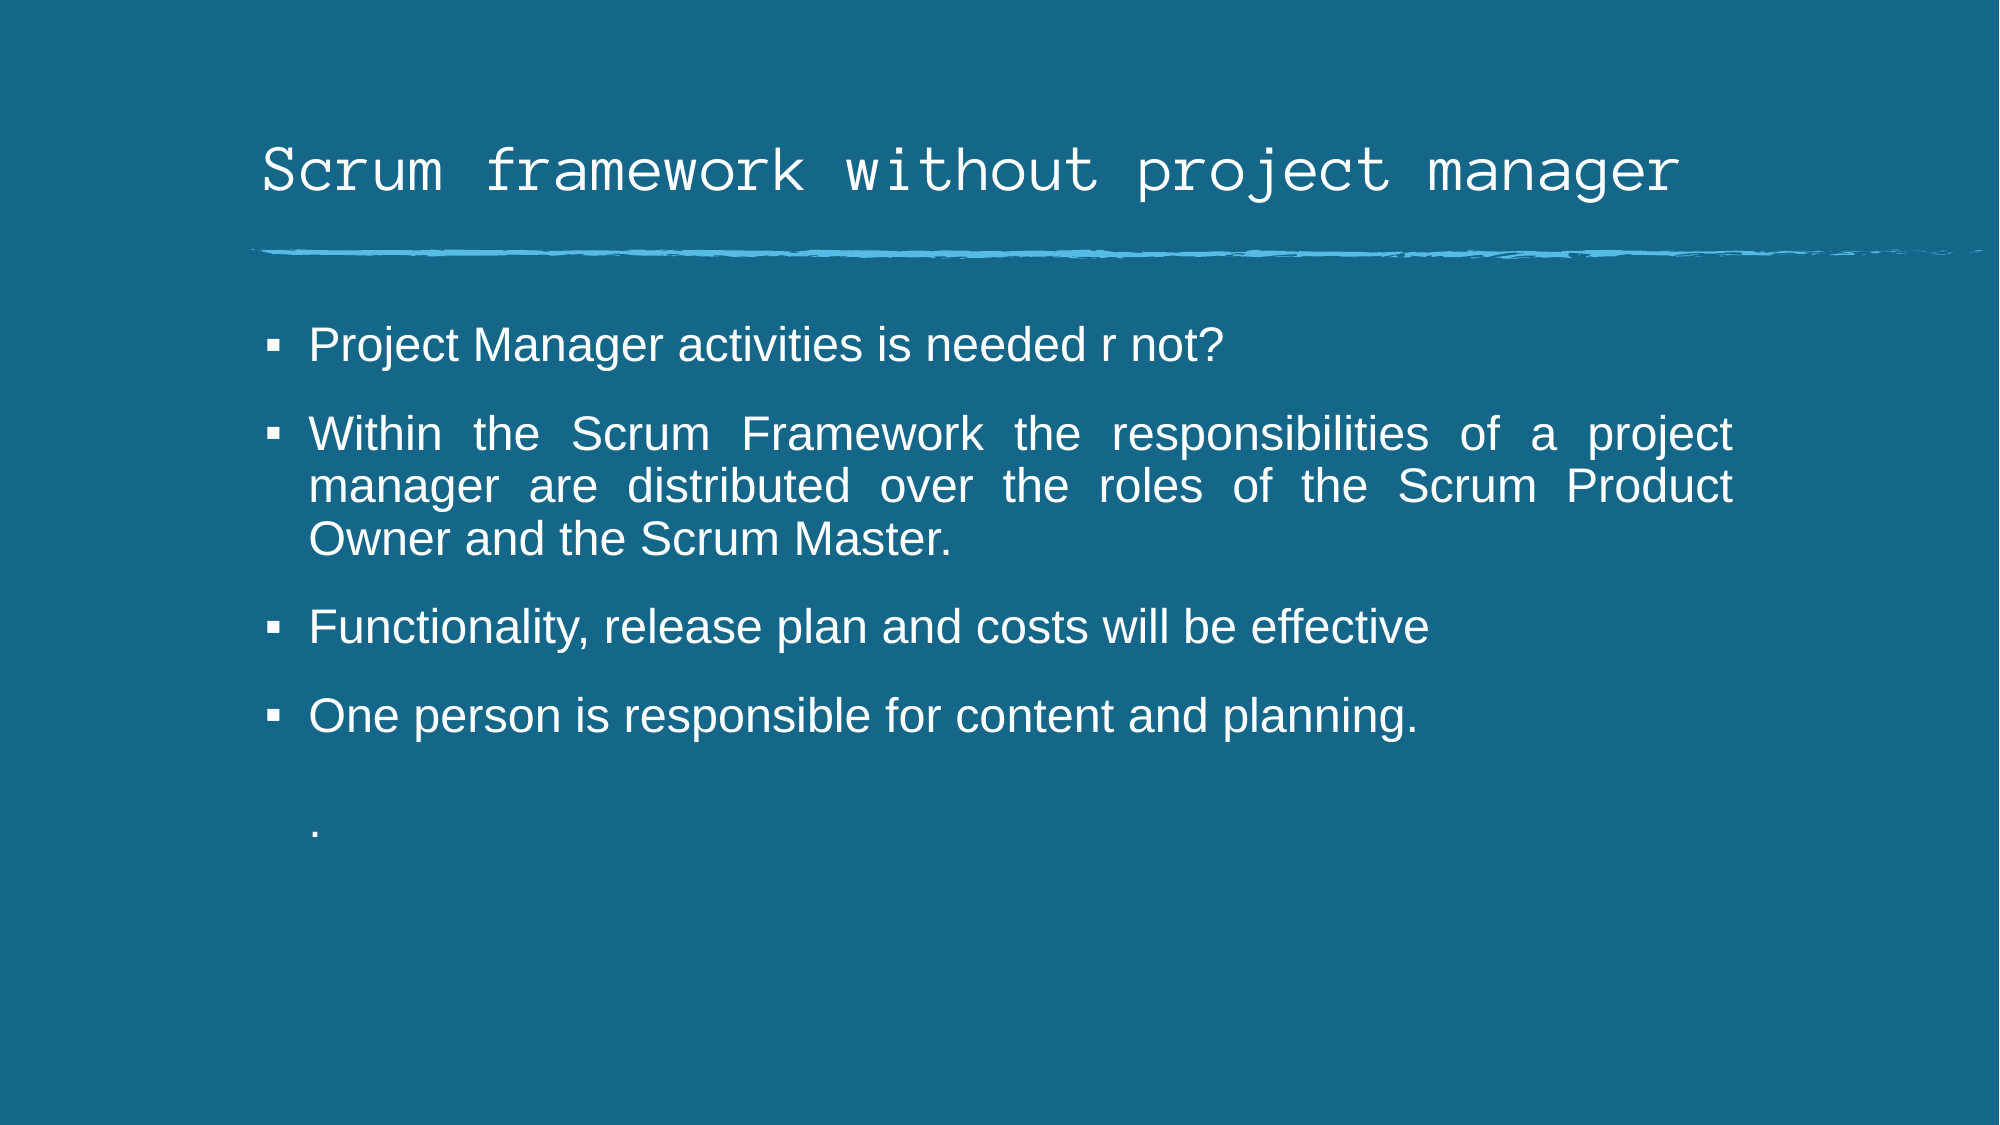

# Scrum framework without project manager
Project Manager activities is needed r not?
Within the Scrum Framework the responsibilities of a project manager are distributed over the roles of the Scrum Product Owner and the Scrum Master.
Functionality, release plan and costs will be effective
One person is responsible for content and planning.
.